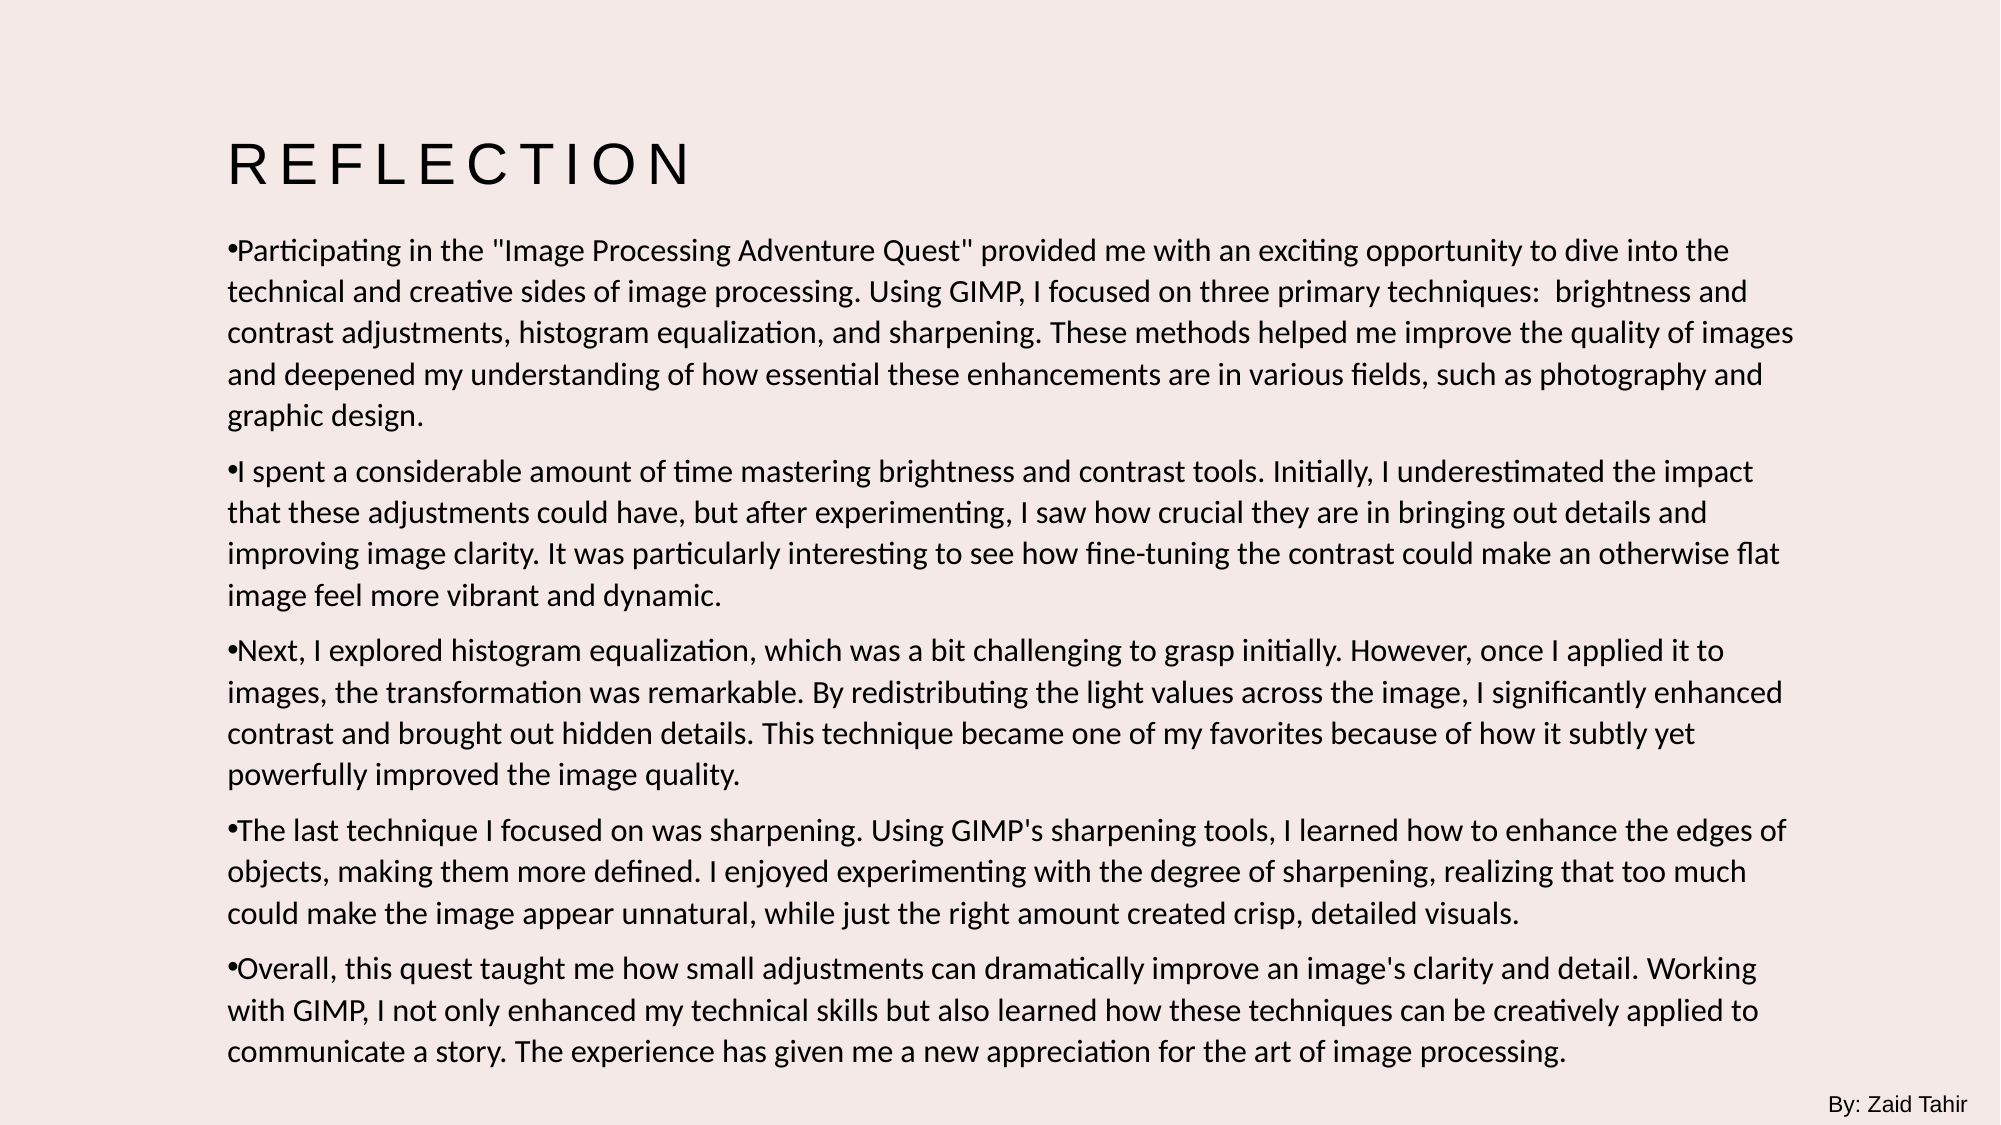

# Reflection
Participating in the "Image Processing Adventure Quest" provided me with an exciting opportunity to dive into the technical and creative sides of image processing. Using GIMP, I focused on three primary techniques:  brightness and contrast adjustments, histogram equalization, and sharpening. These methods helped me improve the quality of images and deepened my understanding of how essential these enhancements are in various fields, such as photography and graphic design.
I spent a considerable amount of time mastering brightness and contrast tools. Initially, I underestimated the impact that these adjustments could have, but after experimenting, I saw how crucial they are in bringing out details and improving image clarity. It was particularly interesting to see how fine-tuning the contrast could make an otherwise flat image feel more vibrant and dynamic.
Next, I explored histogram equalization, which was a bit challenging to grasp initially. However, once I applied it to images, the transformation was remarkable. By redistributing the light values across the image, I significantly enhanced contrast and brought out hidden details. This technique became one of my favorites because of how it subtly yet powerfully improved the image quality.
The last technique I focused on was sharpening. Using GIMP's sharpening tools, I learned how to enhance the edges of objects, making them more defined. I enjoyed experimenting with the degree of sharpening, realizing that too much could make the image appear unnatural, while just the right amount created crisp, detailed visuals.
Overall, this quest taught me how small adjustments can dramatically improve an image's clarity and detail. Working with GIMP, I not only enhanced my technical skills but also learned how these techniques can be creatively applied to communicate a story. The experience has given me a new appreciation for the art of image processing.
By: Zaid Tahir